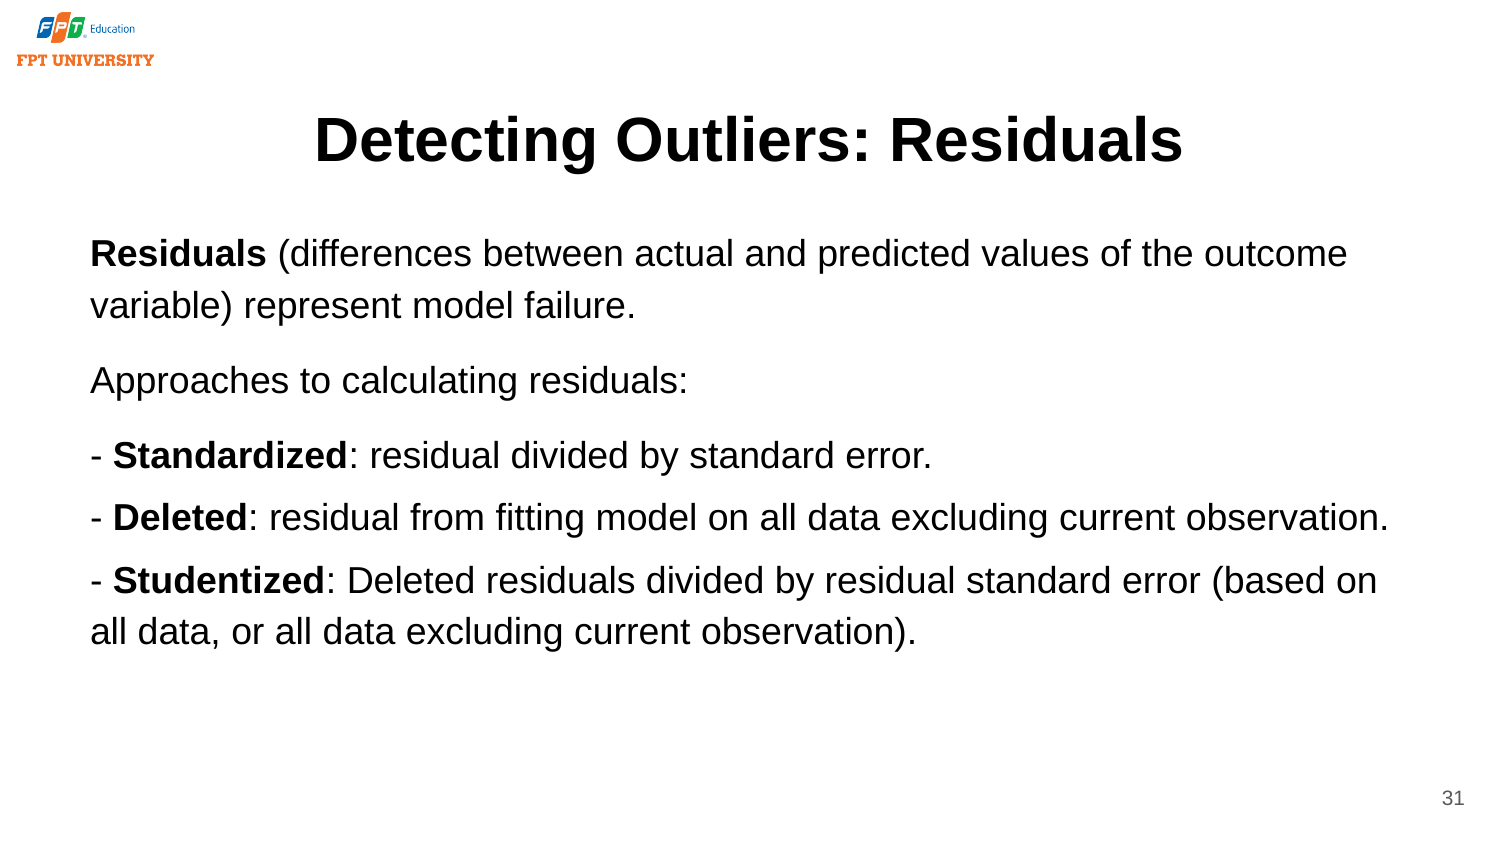

# Detecting Outliers: Residuals
Residuals (differences between actual and predicted values of the outcome variable) represent model failure.

Approaches to calculating residuals:

- Standardized: residual divided by standard error.
- Deleted: residual from fitting model on all data excluding current observation.
- Studentized: Deleted residuals divided by residual standard error (based on all data, or all data excluding current observation).
31